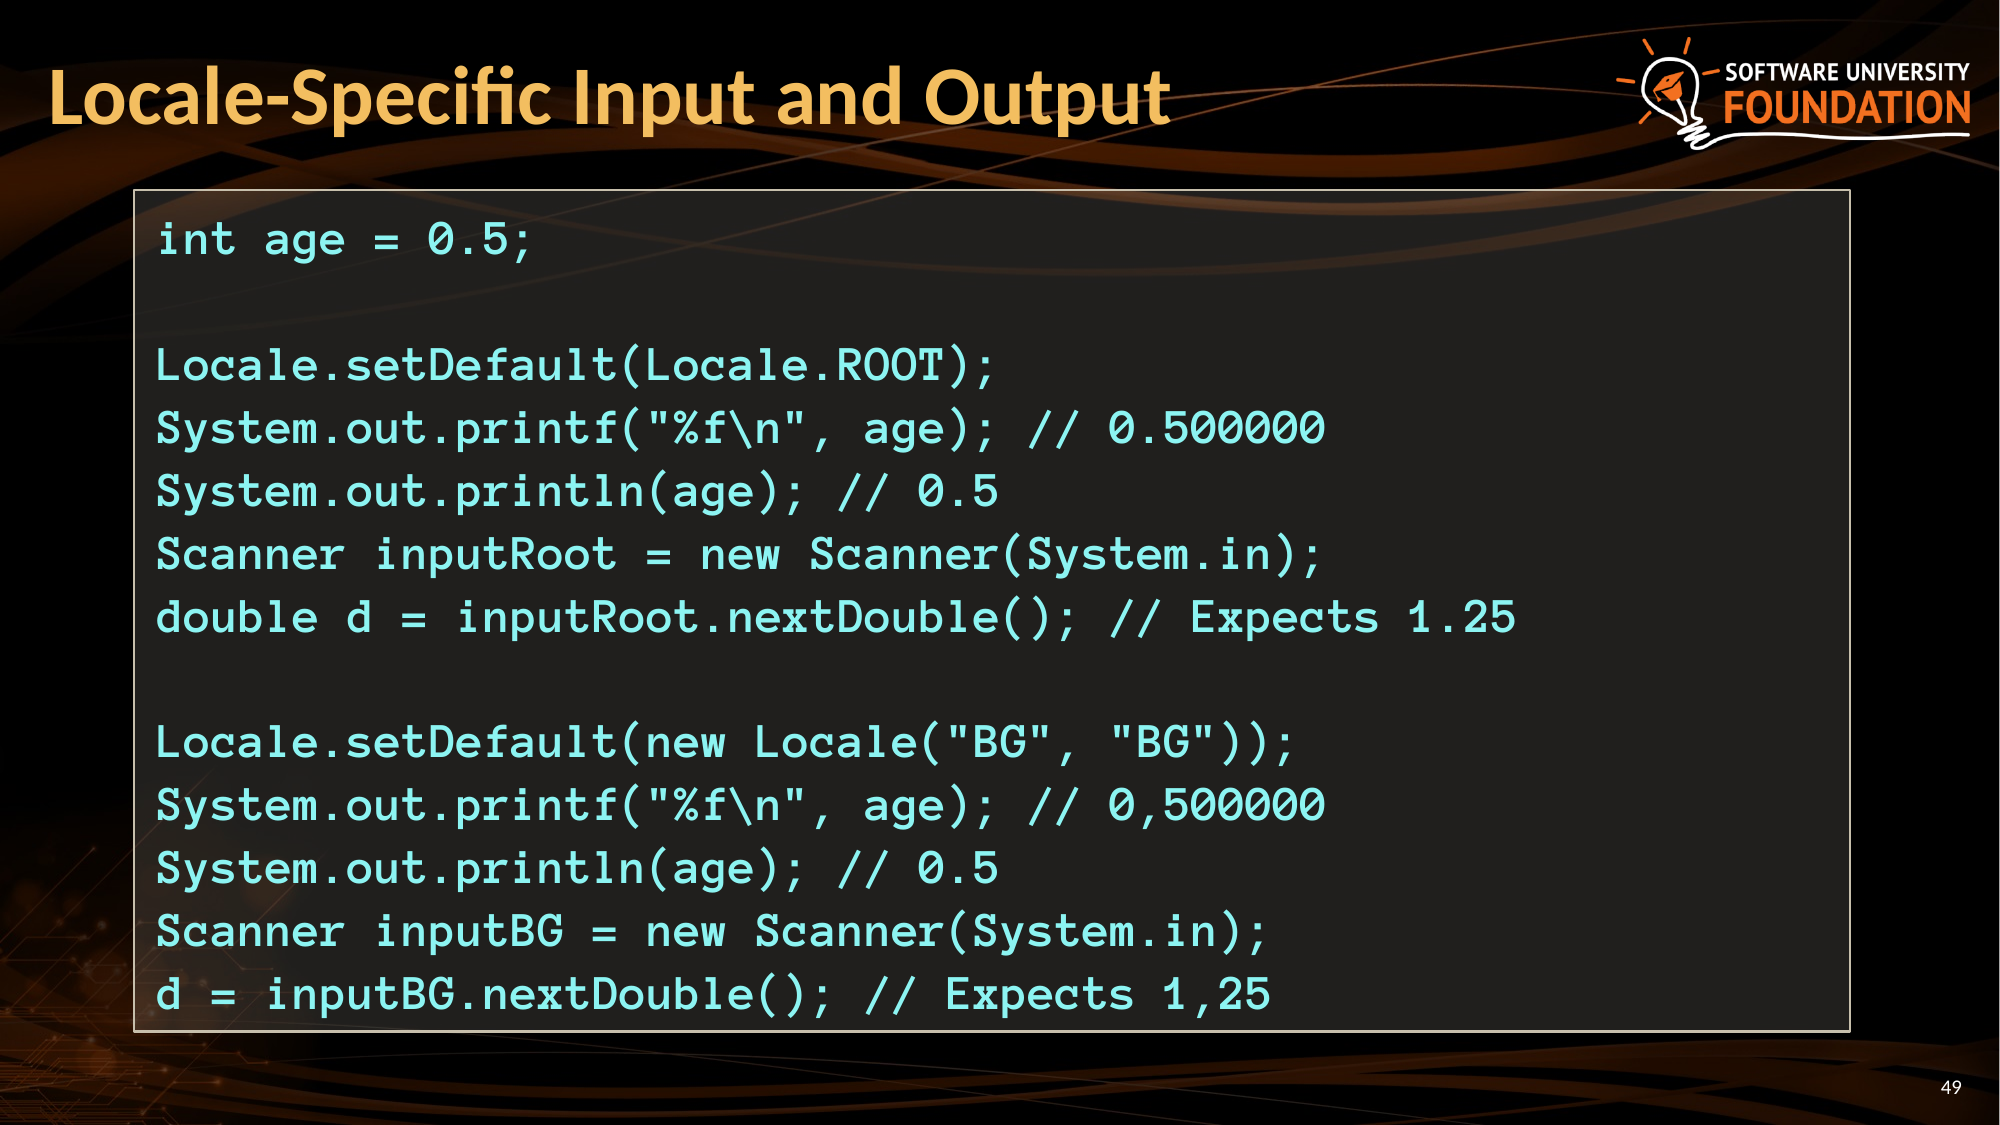

# Locale-Specific Input and Output
int age = 0.5;

Locale.setDefault(Locale.ROOT);
System.out.printf("%f\n", age); // 0.500000
System.out.println(age); // 0.5
Scanner inputRoot = new Scanner(System.in);
double d = inputRoot.nextDouble(); // Expects 1.25

Locale.setDefault(new Locale("BG", "BG"));
System.out.printf("%f\n", age); // 0,500000
System.out.println(age); // 0.5
Scanner inputBG = new Scanner(System.in);
d = inputBG.nextDouble(); // Expects 1,25
49